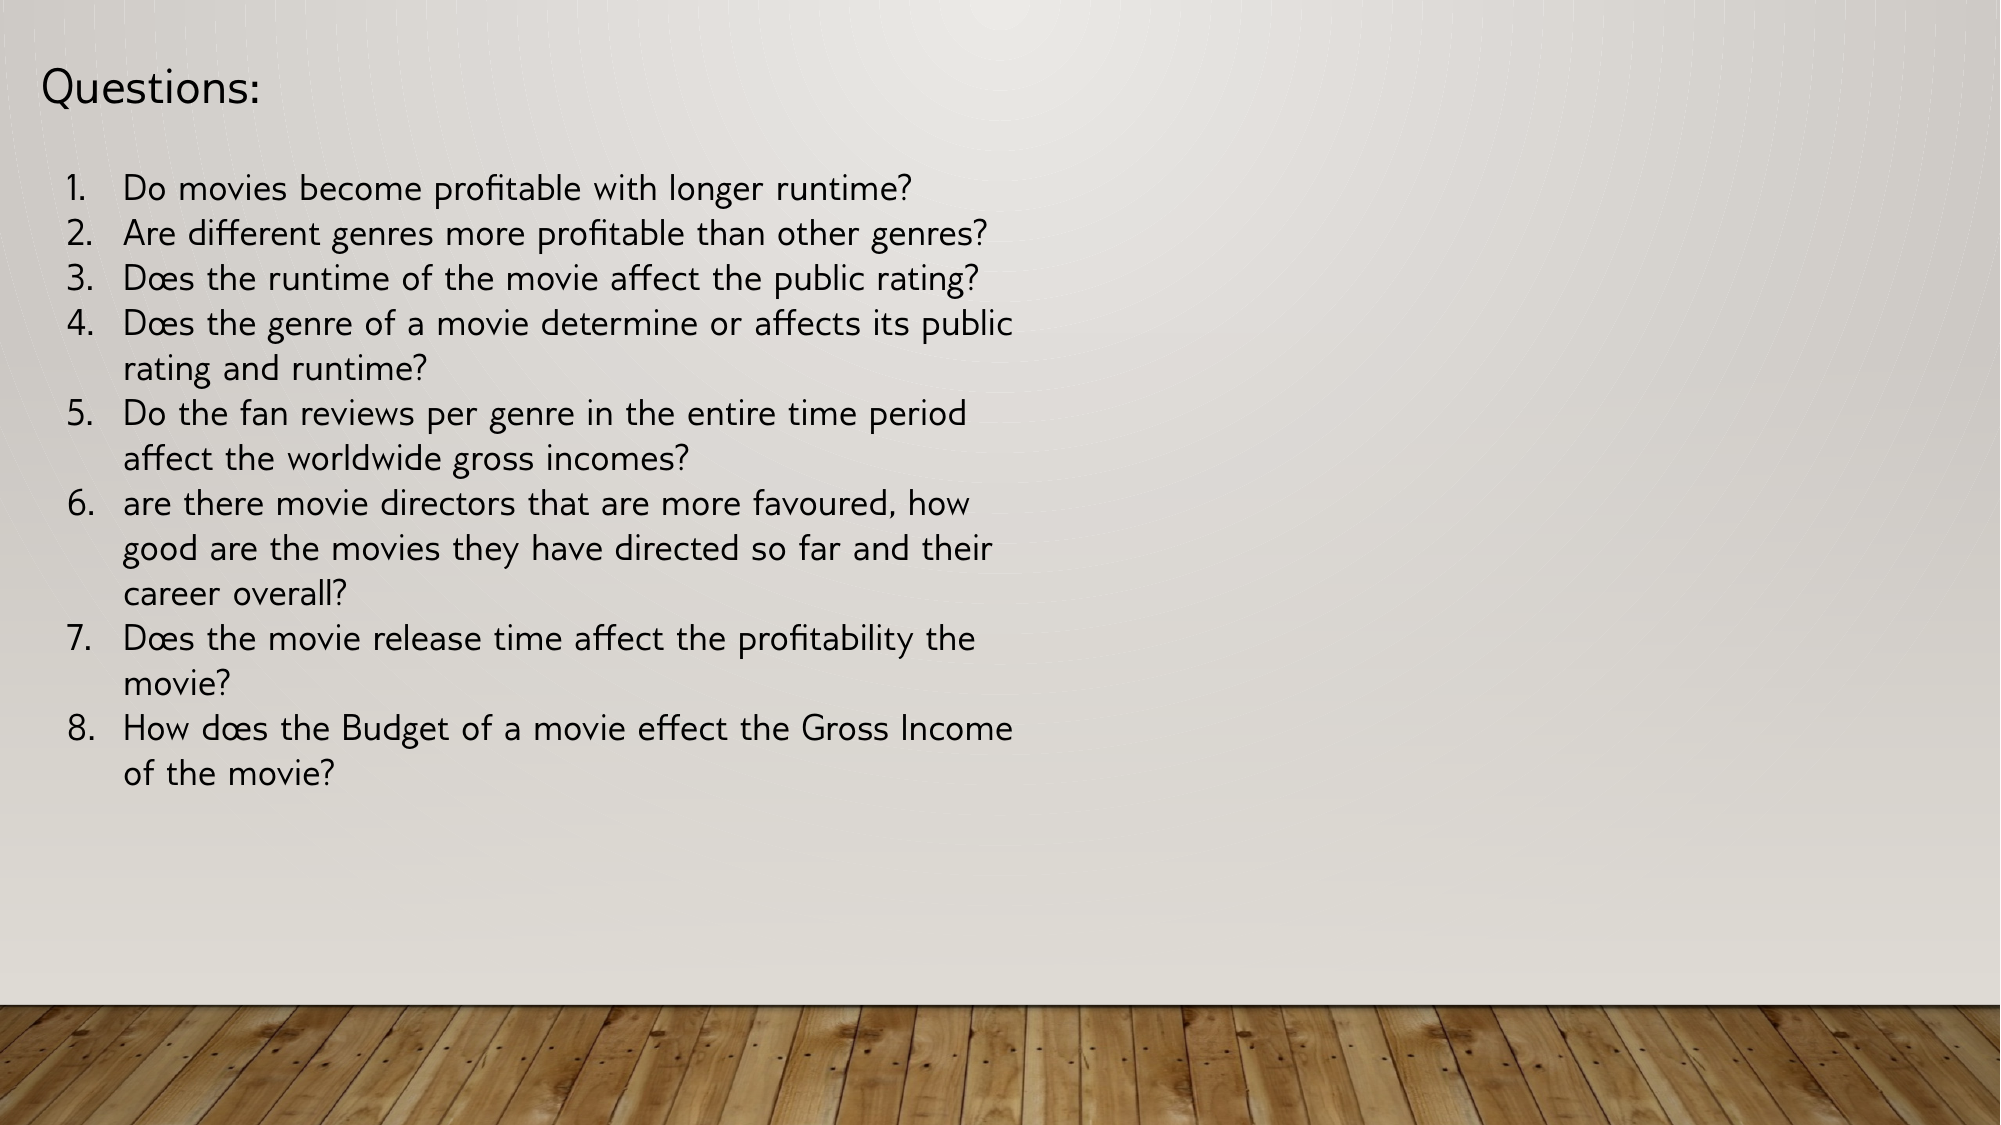

Questions:
Do movies become profitable with longer runtime?
Are different genres more profitable than other genres?
Does the runtime of the movie affect the public rating?
Does the genre of a movie determine or affects its public rating and runtime?
Do the fan reviews per genre in the entire time period affect the worldwide gross incomes?
are there movie directors that are more favoured, how good are the movies they have directed so far and their career overall?
Does the movie release time affect the profitability the movie?
How does the Budget of a movie effect the Gross Income of the movie?